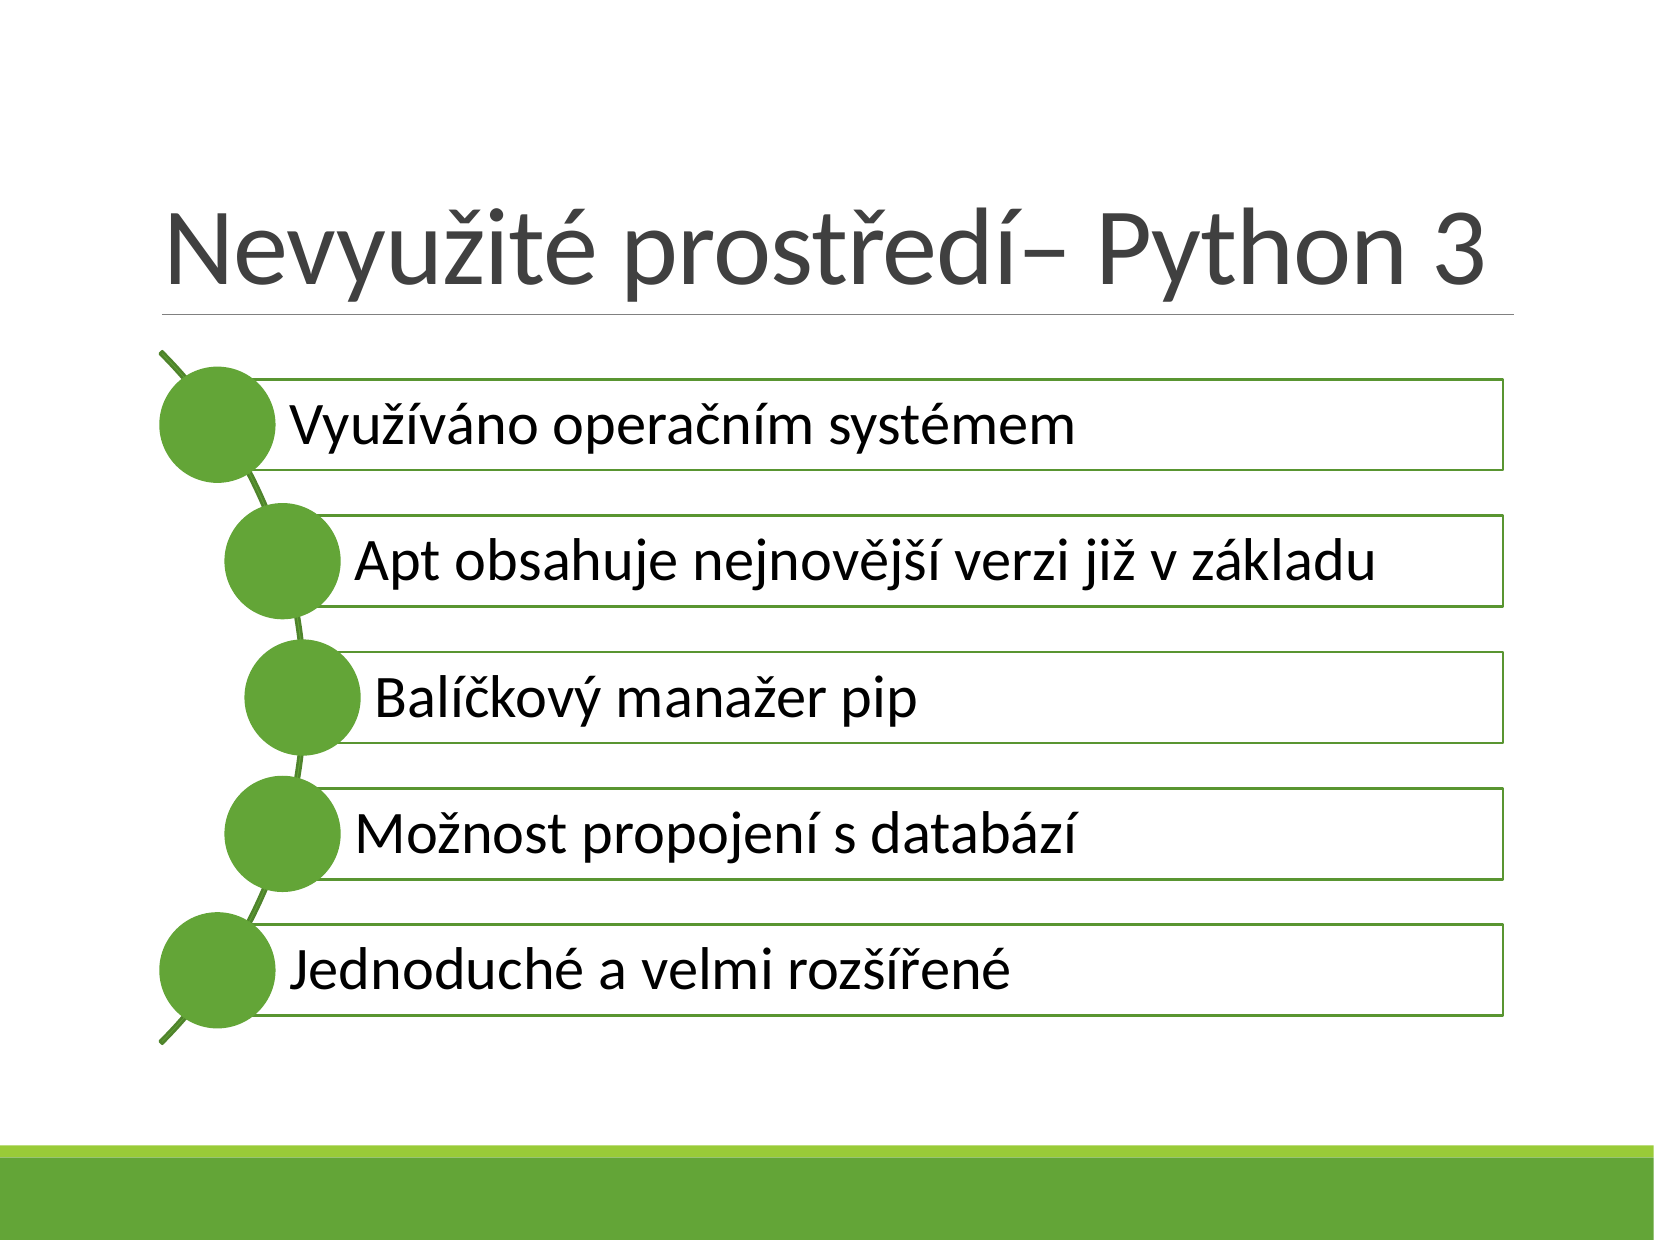

# Nevyužité prostředí– Python 3
Využíváno operačním systémem
Apt obsahuje nejnovější verzi již v základu
Balíčkový manažer pip
Možnost propojení s databází
Jednoduché a velmi rozšířené